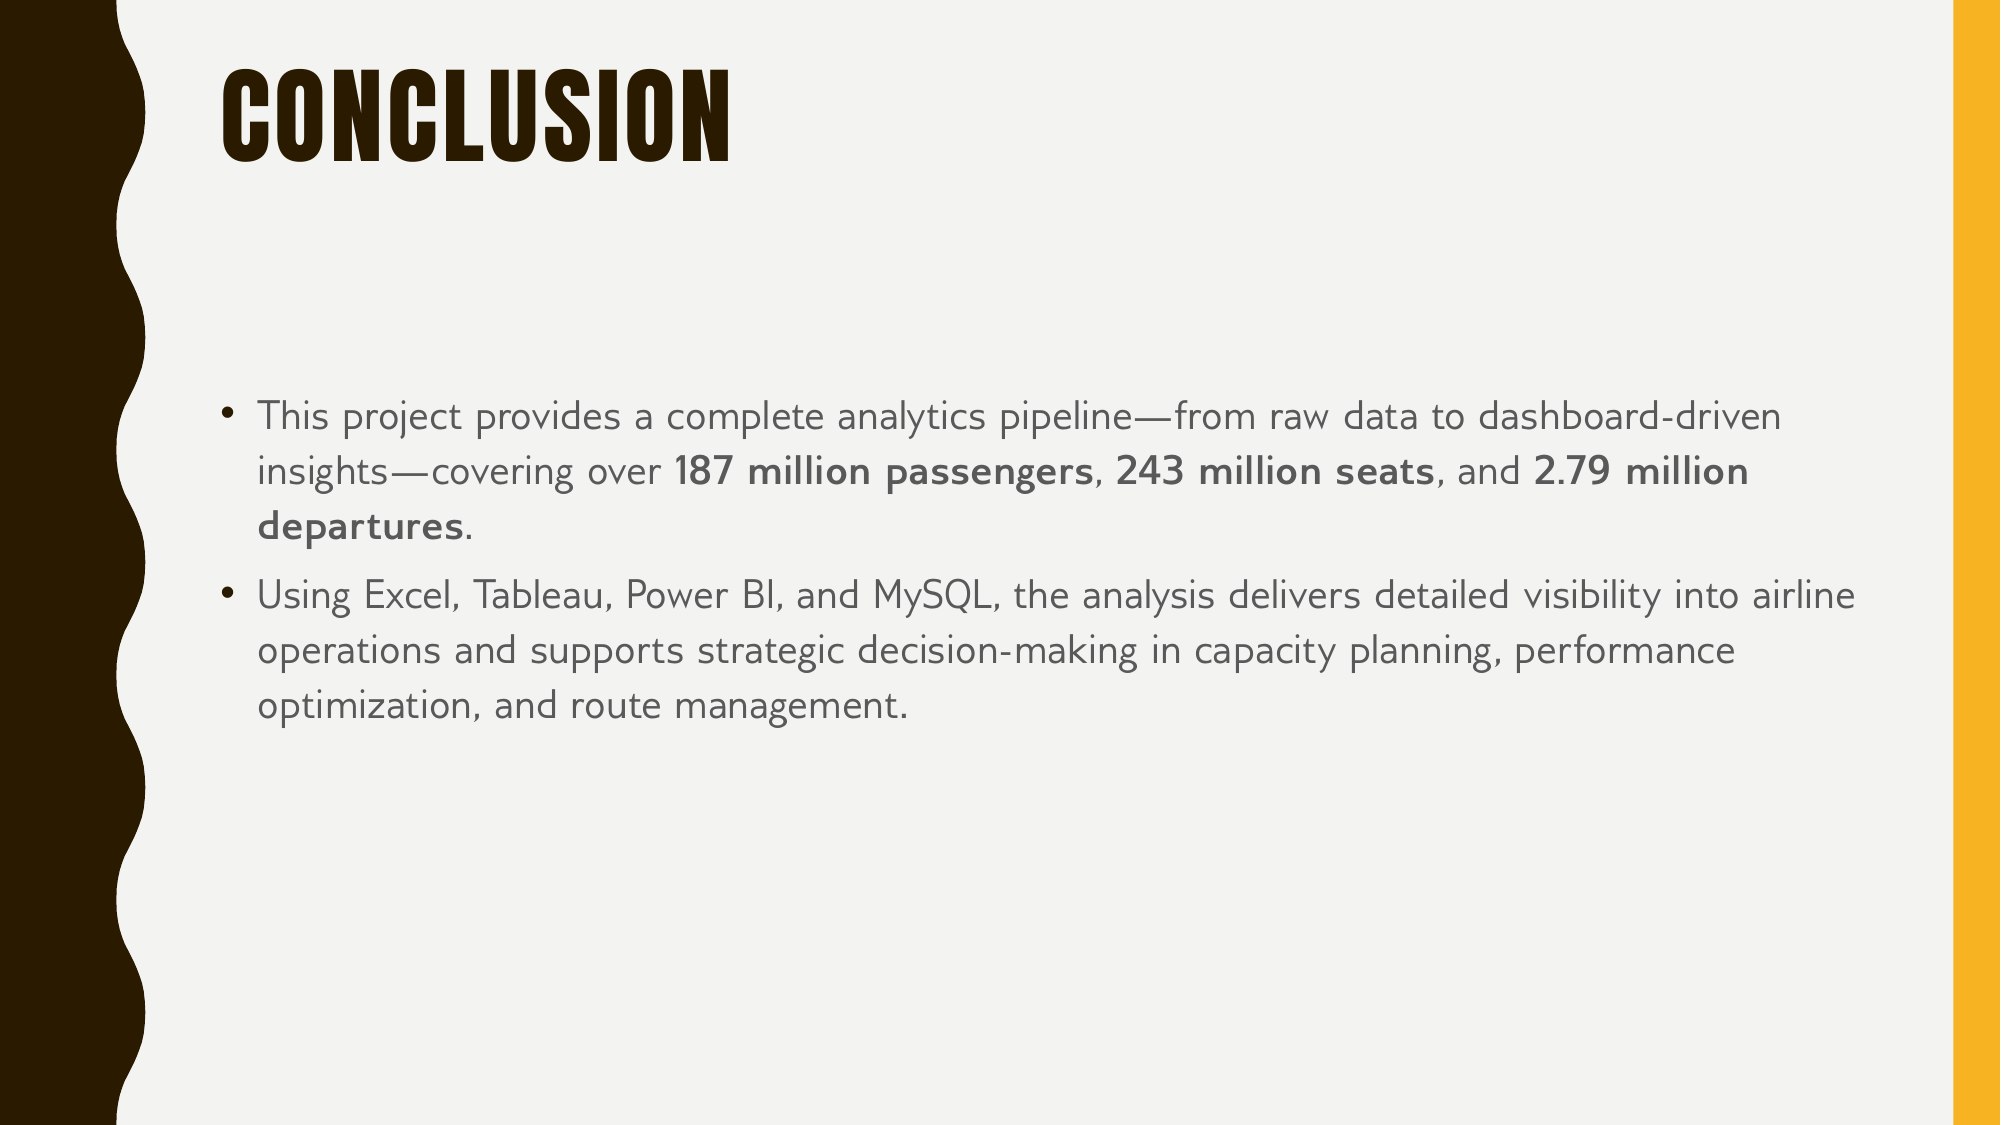

# Conclusion
This project provides a complete analytics pipeline—from raw data to dashboard-driven insights—covering over 187 million passengers, 243 million seats, and 2.79 million departures.
Using Excel, Tableau, Power BI, and MySQL, the analysis delivers detailed visibility into airline operations and supports strategic decision-making in capacity planning, performance optimization, and route management.